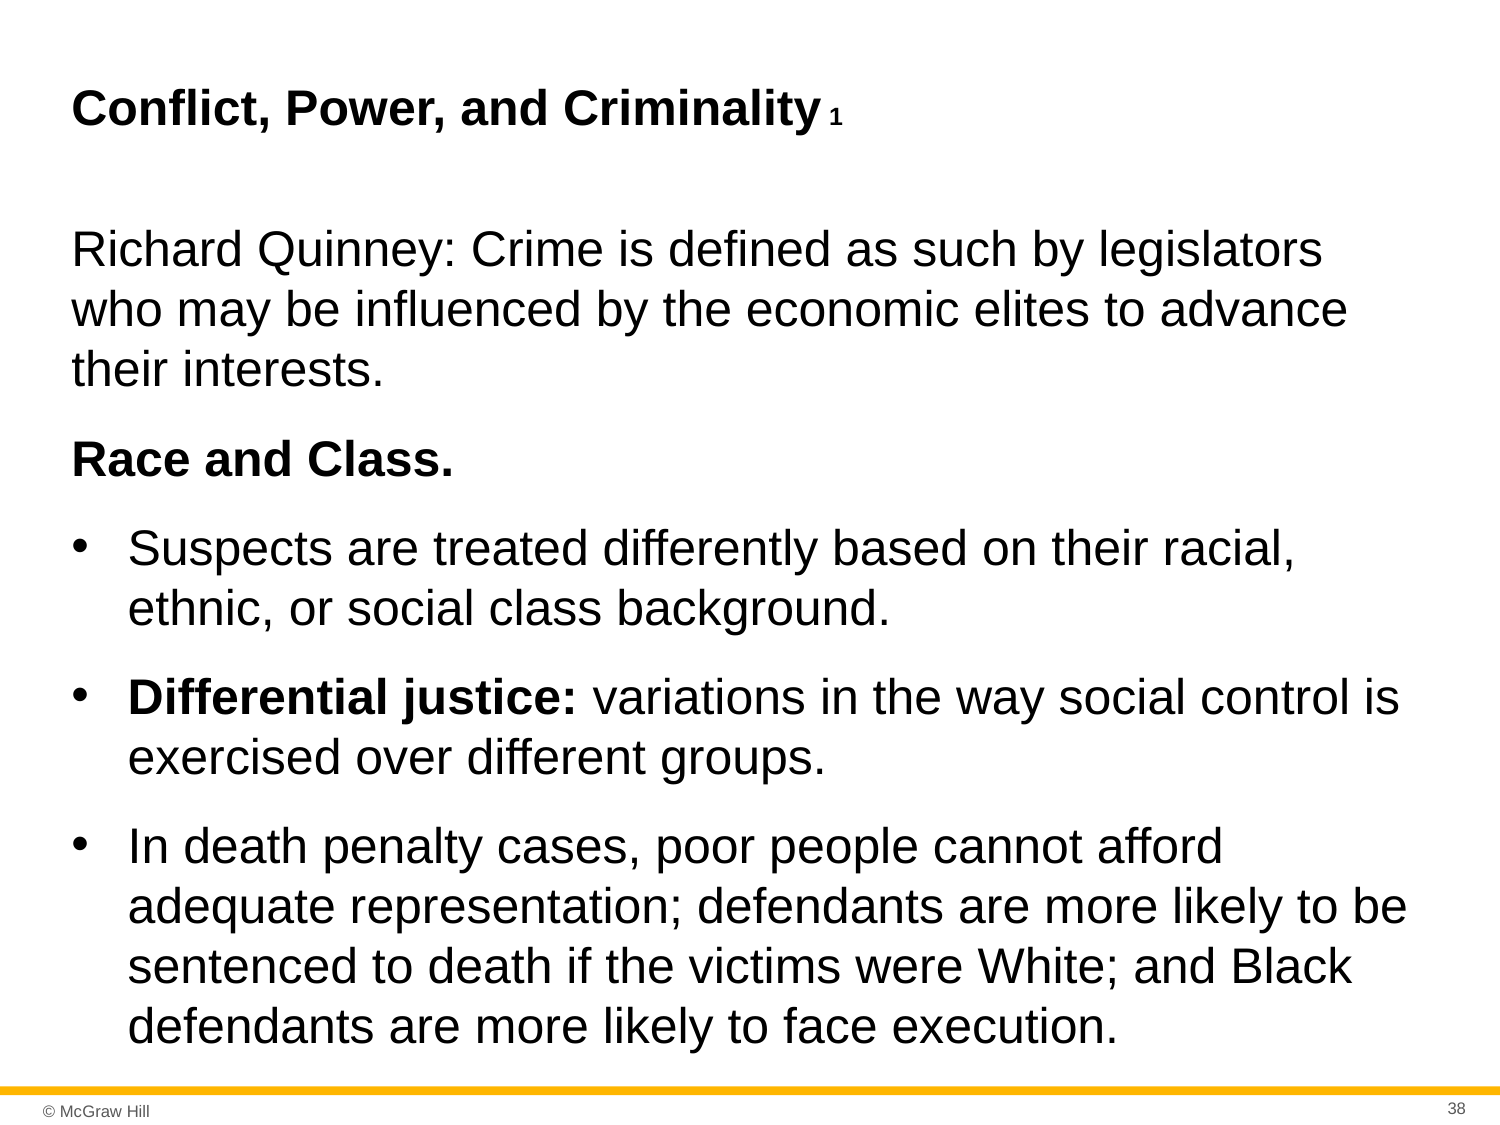

# Conflict, Power, and Criminality 1
Richard Quinney: Crime is defined as such by legislators who may be influenced by the economic elites to advance their interests.
Race and Class.
Suspects are treated differently based on their racial, ethnic, or social class background.
Differential justice: variations in the way social control is exercised over different groups.
In death penalty cases, poor people cannot afford adequate representation; defendants are more likely to be sentenced to death if the victims were White; and Black defendants are more likely to face execution.